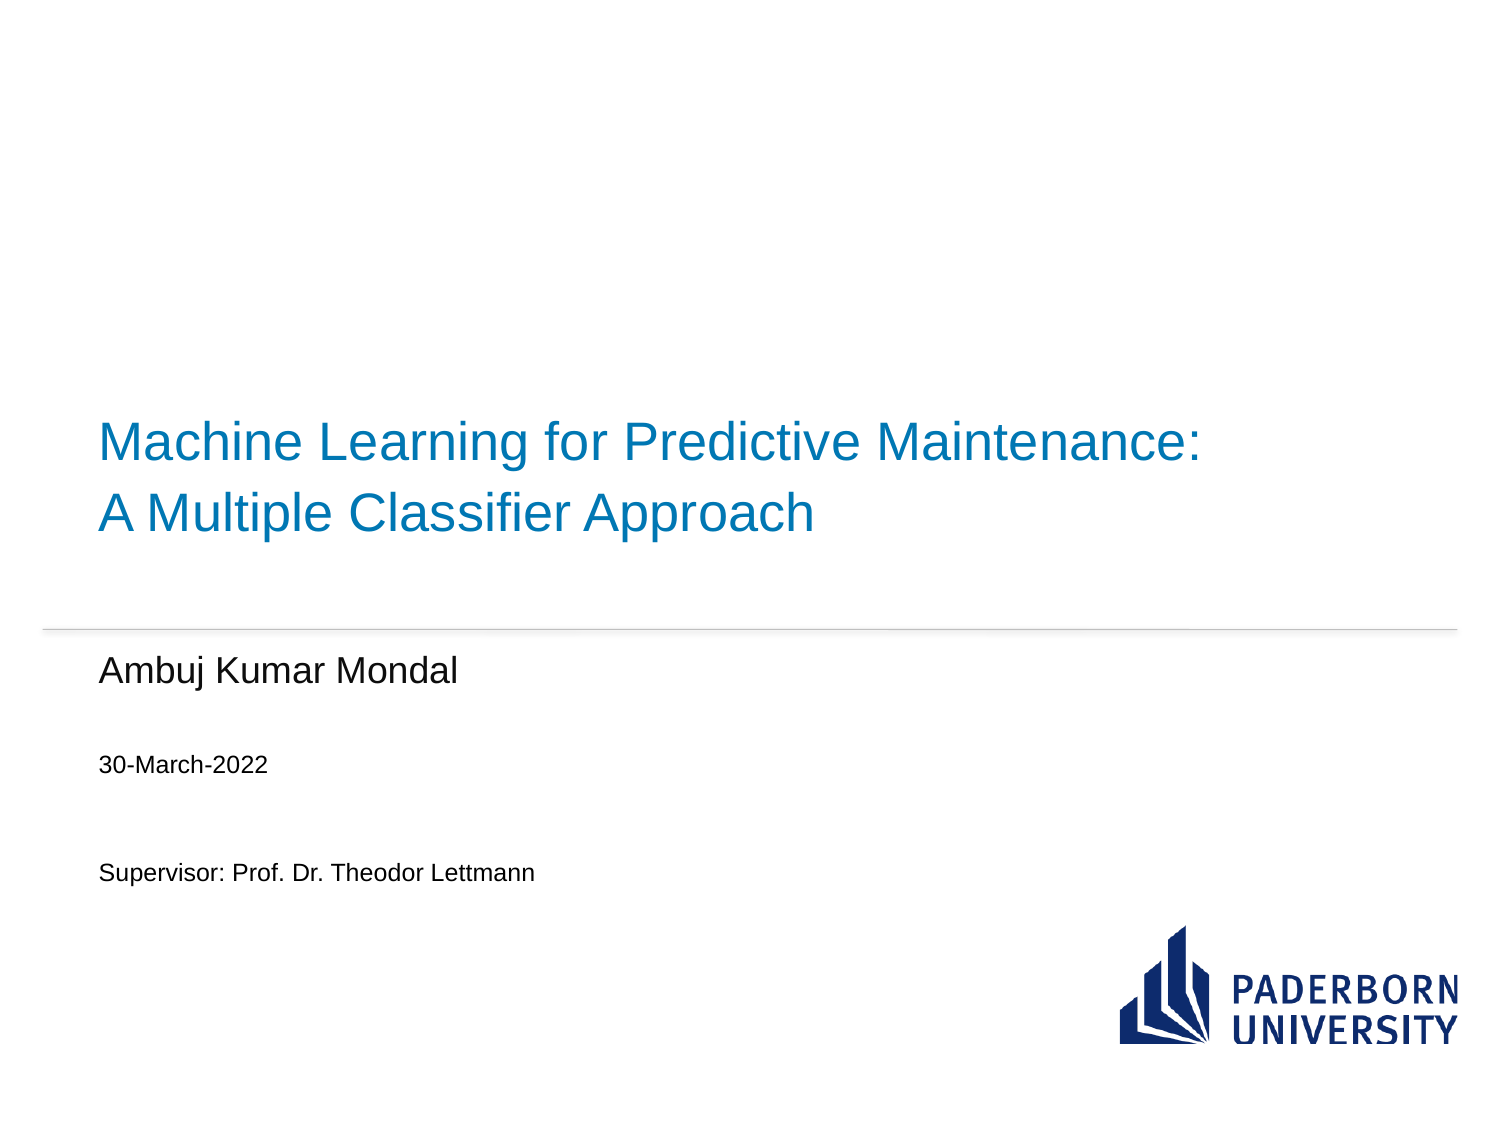

# Machine Learning for Predictive Maintenance: A Multiple Classifier Approach
Ambuj Kumar Mondal
30-March-2022

Supervisor: Prof. Dr. Theodor Lettmann